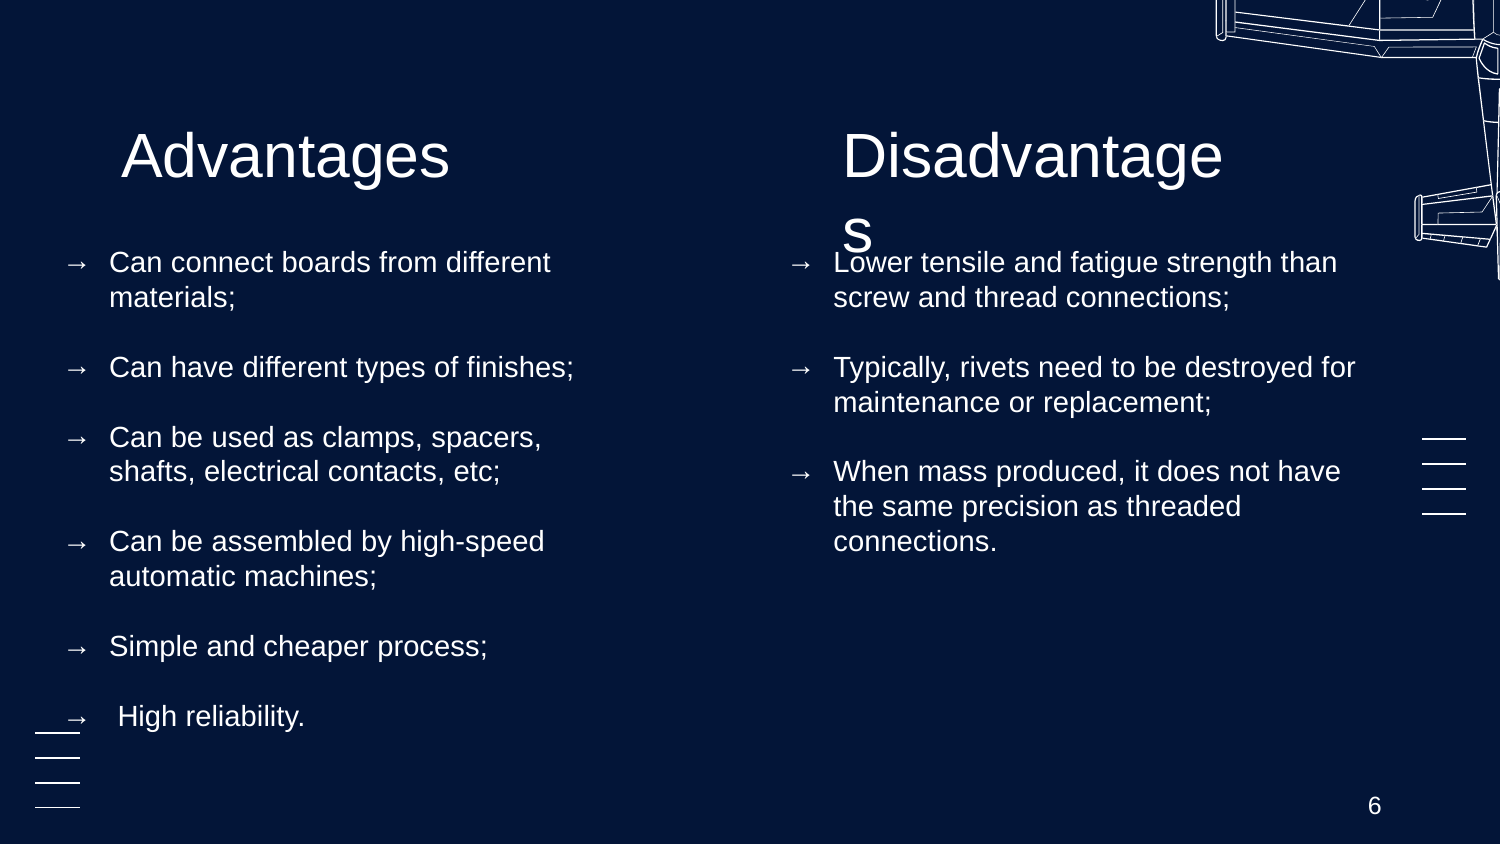

# Advantages
Disadvantages
Can connect boards from different materials;

Can have different types of finishes;

Can be used as clamps, spacers, shafts, electrical contacts, etc;

Can be assembled by high-speed automatic machines;

Simple and cheaper process;

 High reliability.
Lower tensile and fatigue strength than screw and thread connections;

Typically, rivets need to be destroyed for maintenance or replacement;

When mass produced, it does not have the same precision as threaded connections.
6